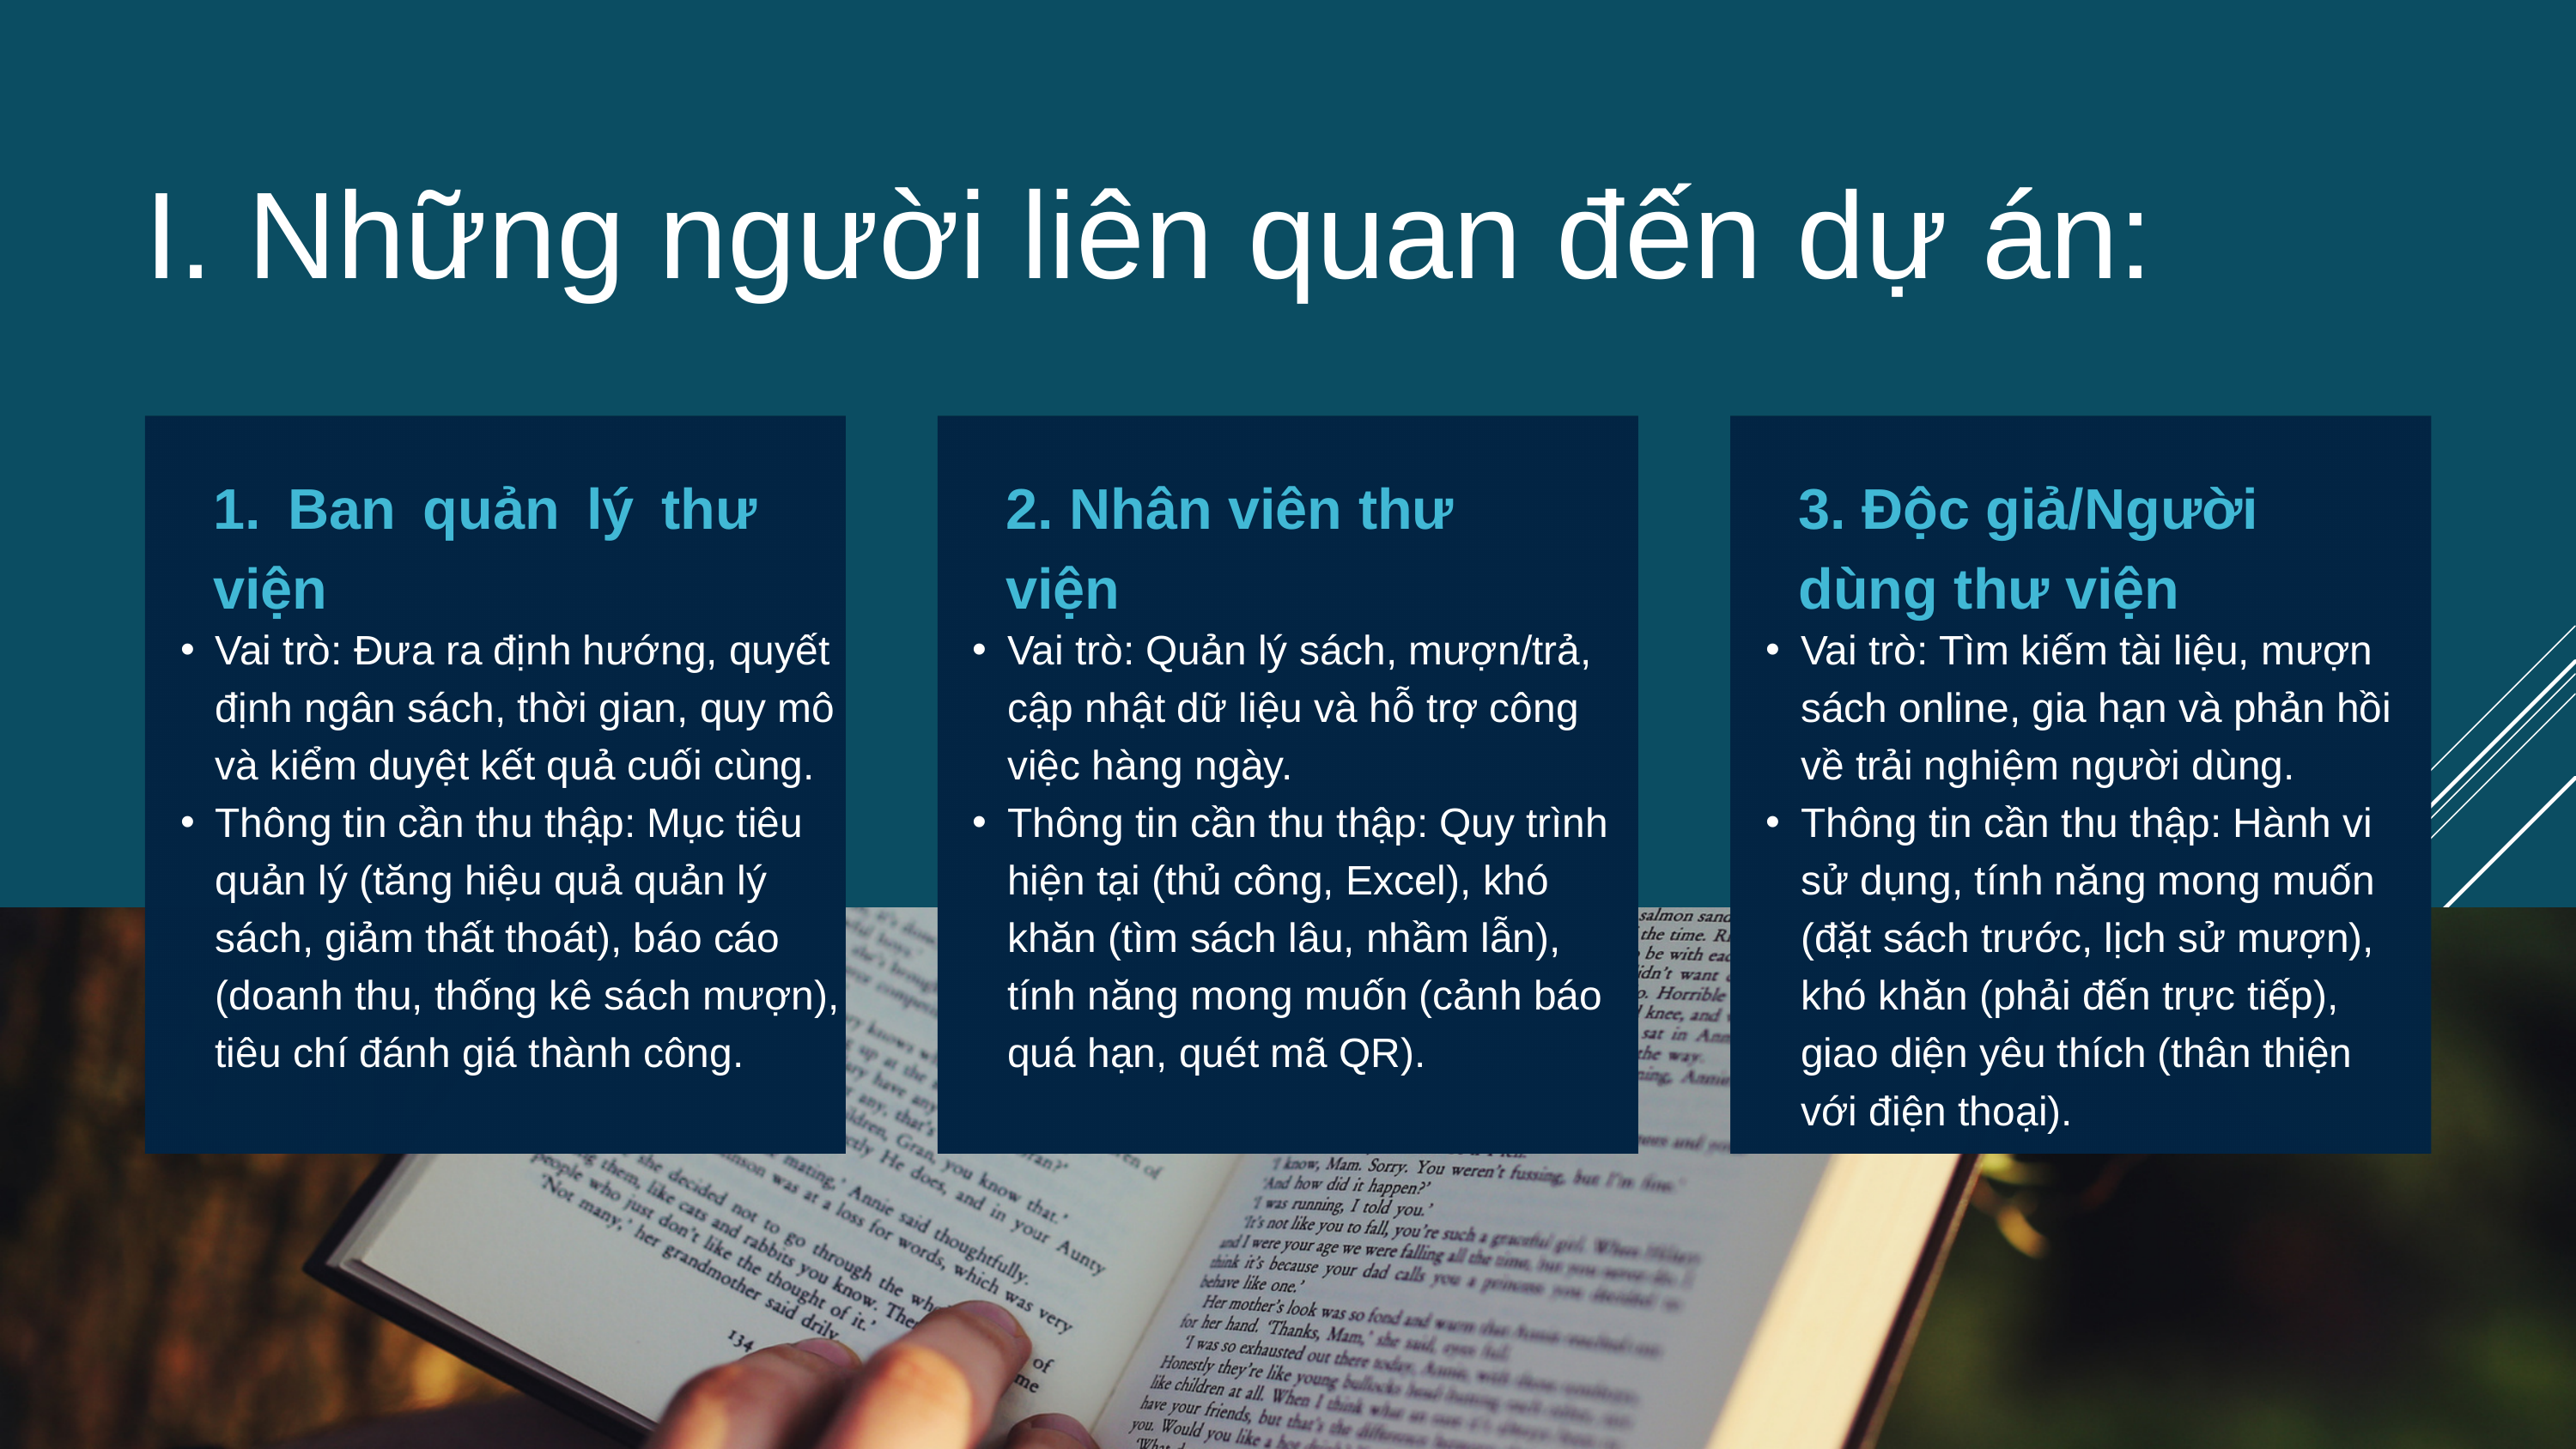

I. Những người liên quan đến dự án:

1. Ban quản lý thư viện

2. Nhân viên thư viện

3. Độc giả/Người dùng thư viện

Vai trò: Đưa ra định hướng, quyết định ngân sách, thời gian, quy mô và kiểm duyệt kết quả cuối cùng.
Thông tin cần thu thập: Mục tiêu quản lý (tăng hiệu quả quản lý sách, giảm thất thoát), báo cáo (doanh thu, thống kê sách mượn), tiêu chí đánh giá thành công.

Vai trò: Quản lý sách, mượn/trả, cập nhật dữ liệu và hỗ trợ công việc hàng ngày.
Thông tin cần thu thập: Quy trình hiện tại (thủ công, Excel), khó khăn (tìm sách lâu, nhầm lẫn), tính năng mong muốn (cảnh báo quá hạn, quét mã QR).

Vai trò: Tìm kiếm tài liệu, mượn sách online, gia hạn và phản hồi về trải nghiệm người dùng.
Thông tin cần thu thập: Hành vi sử dụng, tính năng mong muốn (đặt sách trước, lịch sử mượn), khó khăn (phải đến trực tiếp), giao diện yêu thích (thân thiện với điện thoại).